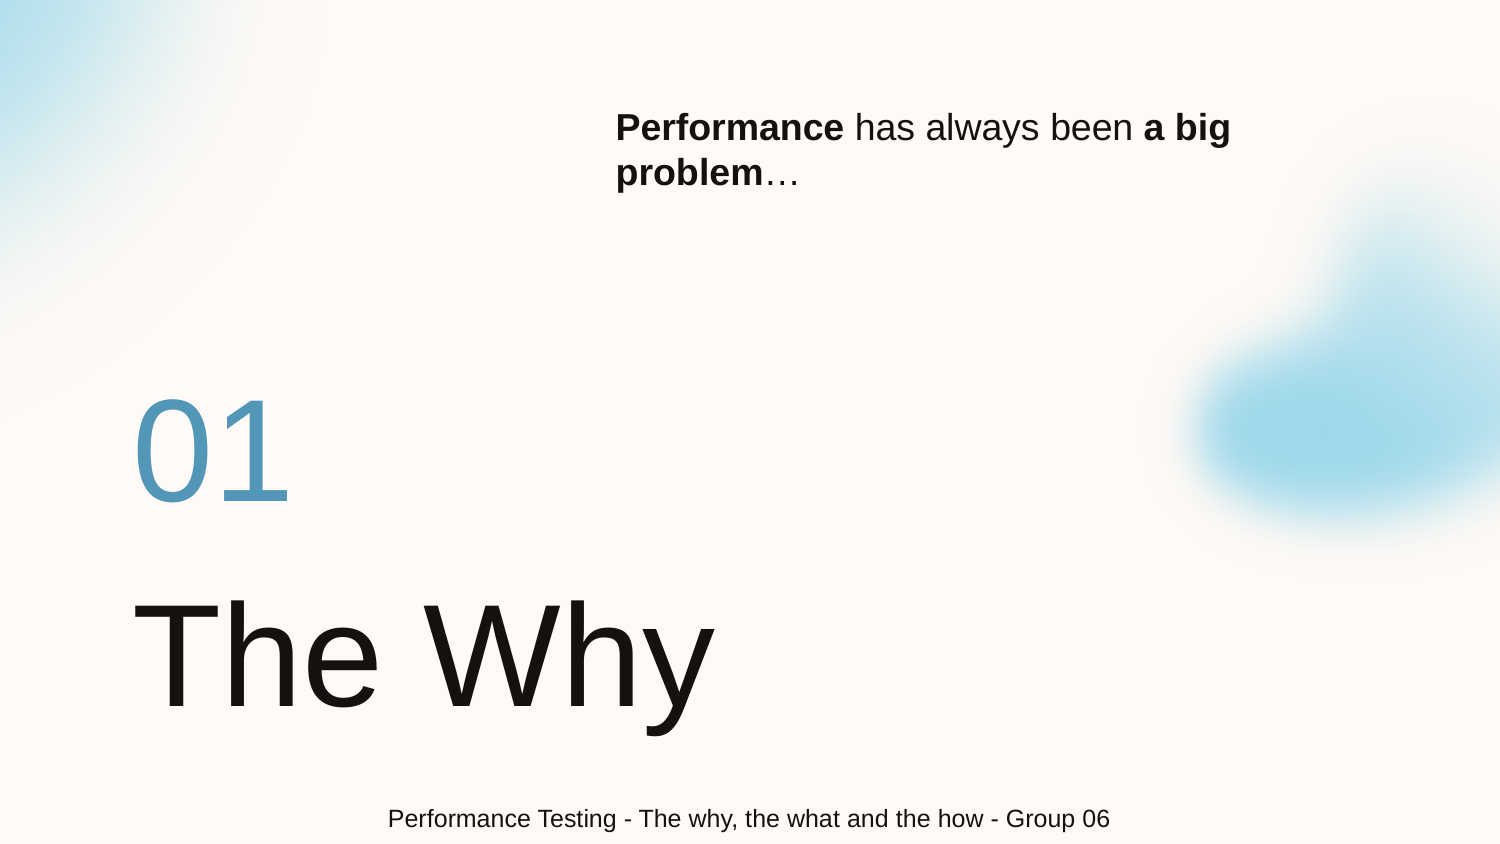

Performance has always been a big problem…
01
# The Why